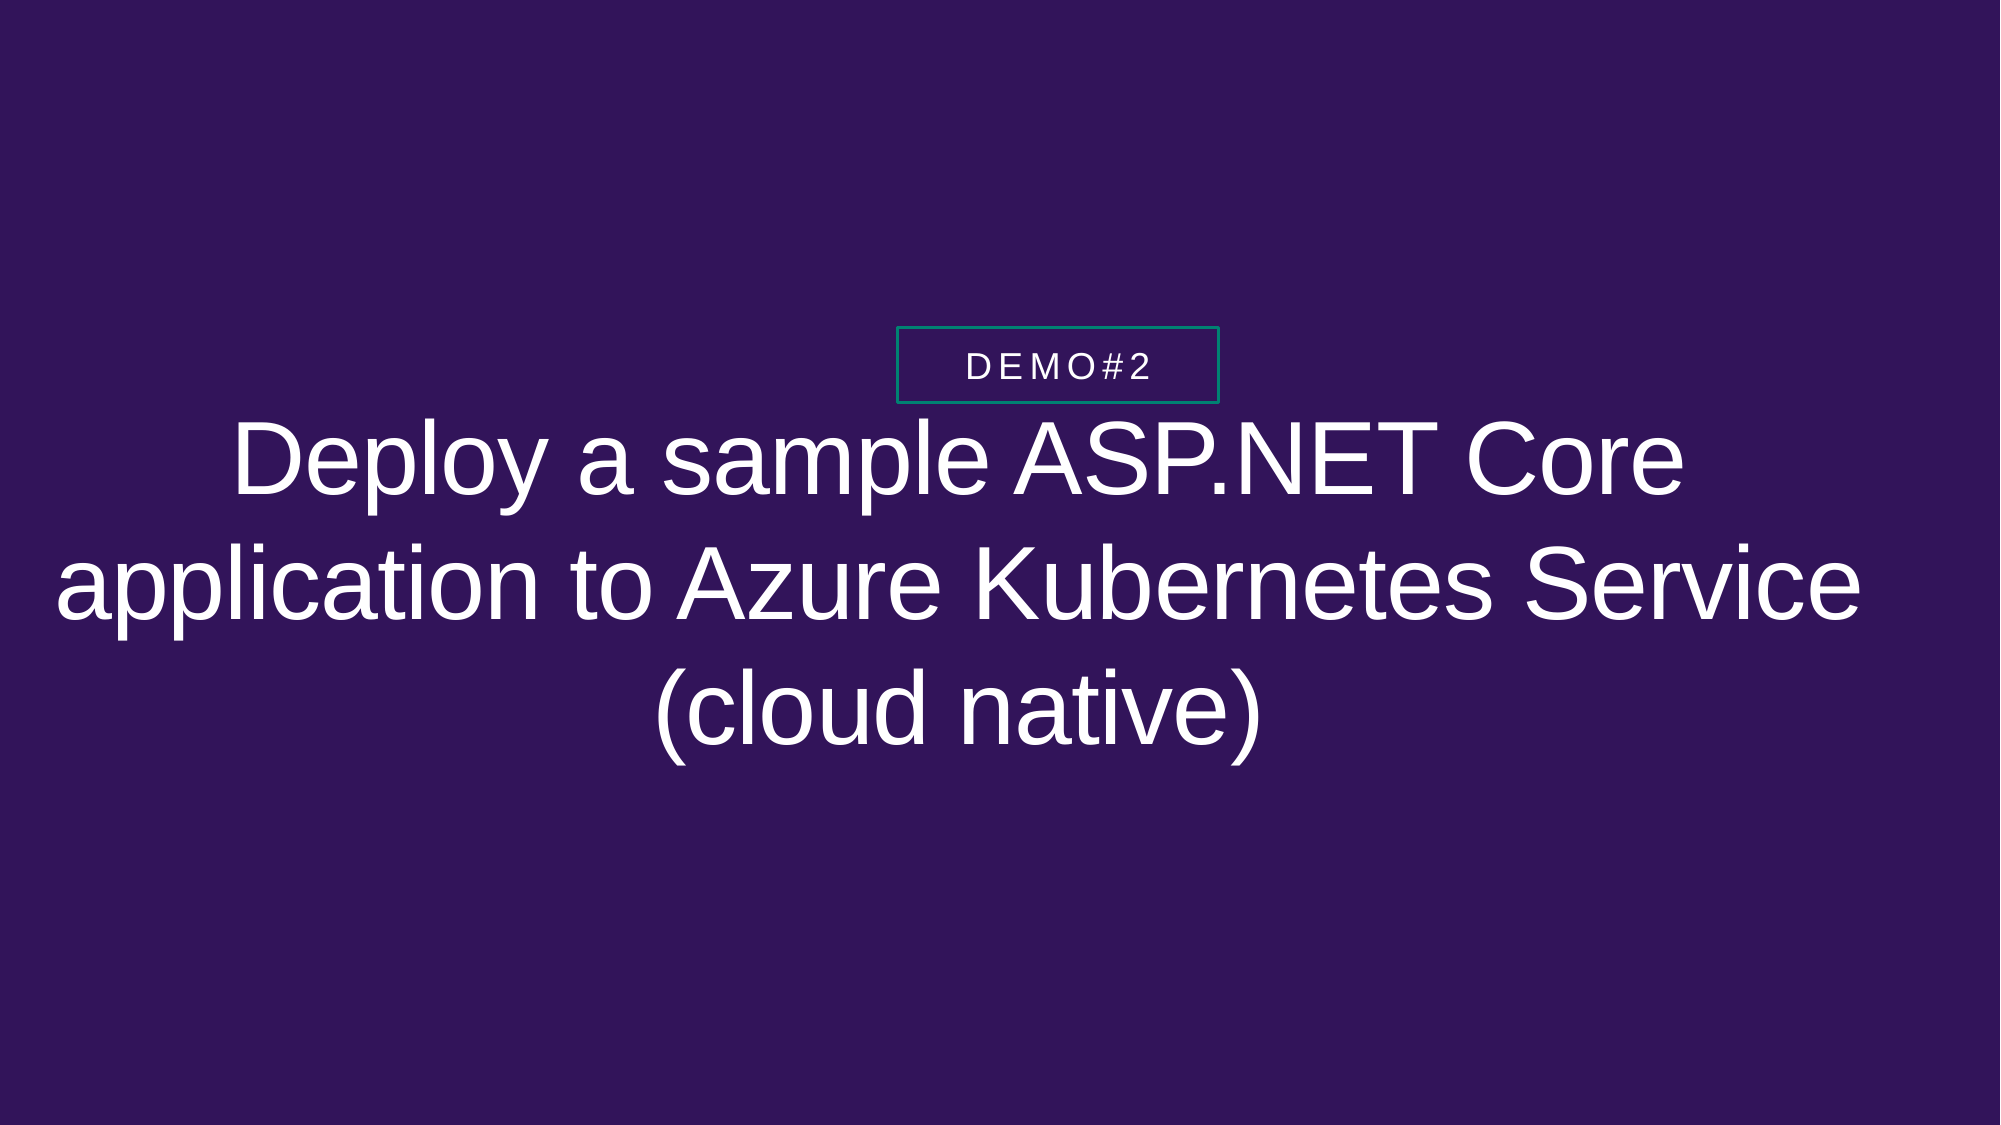

DEMO: Dapr state management and bindings
DEMO#2
Deploy a sample ASP.NET Core application to Azure Kubernetes Service (cloud native)